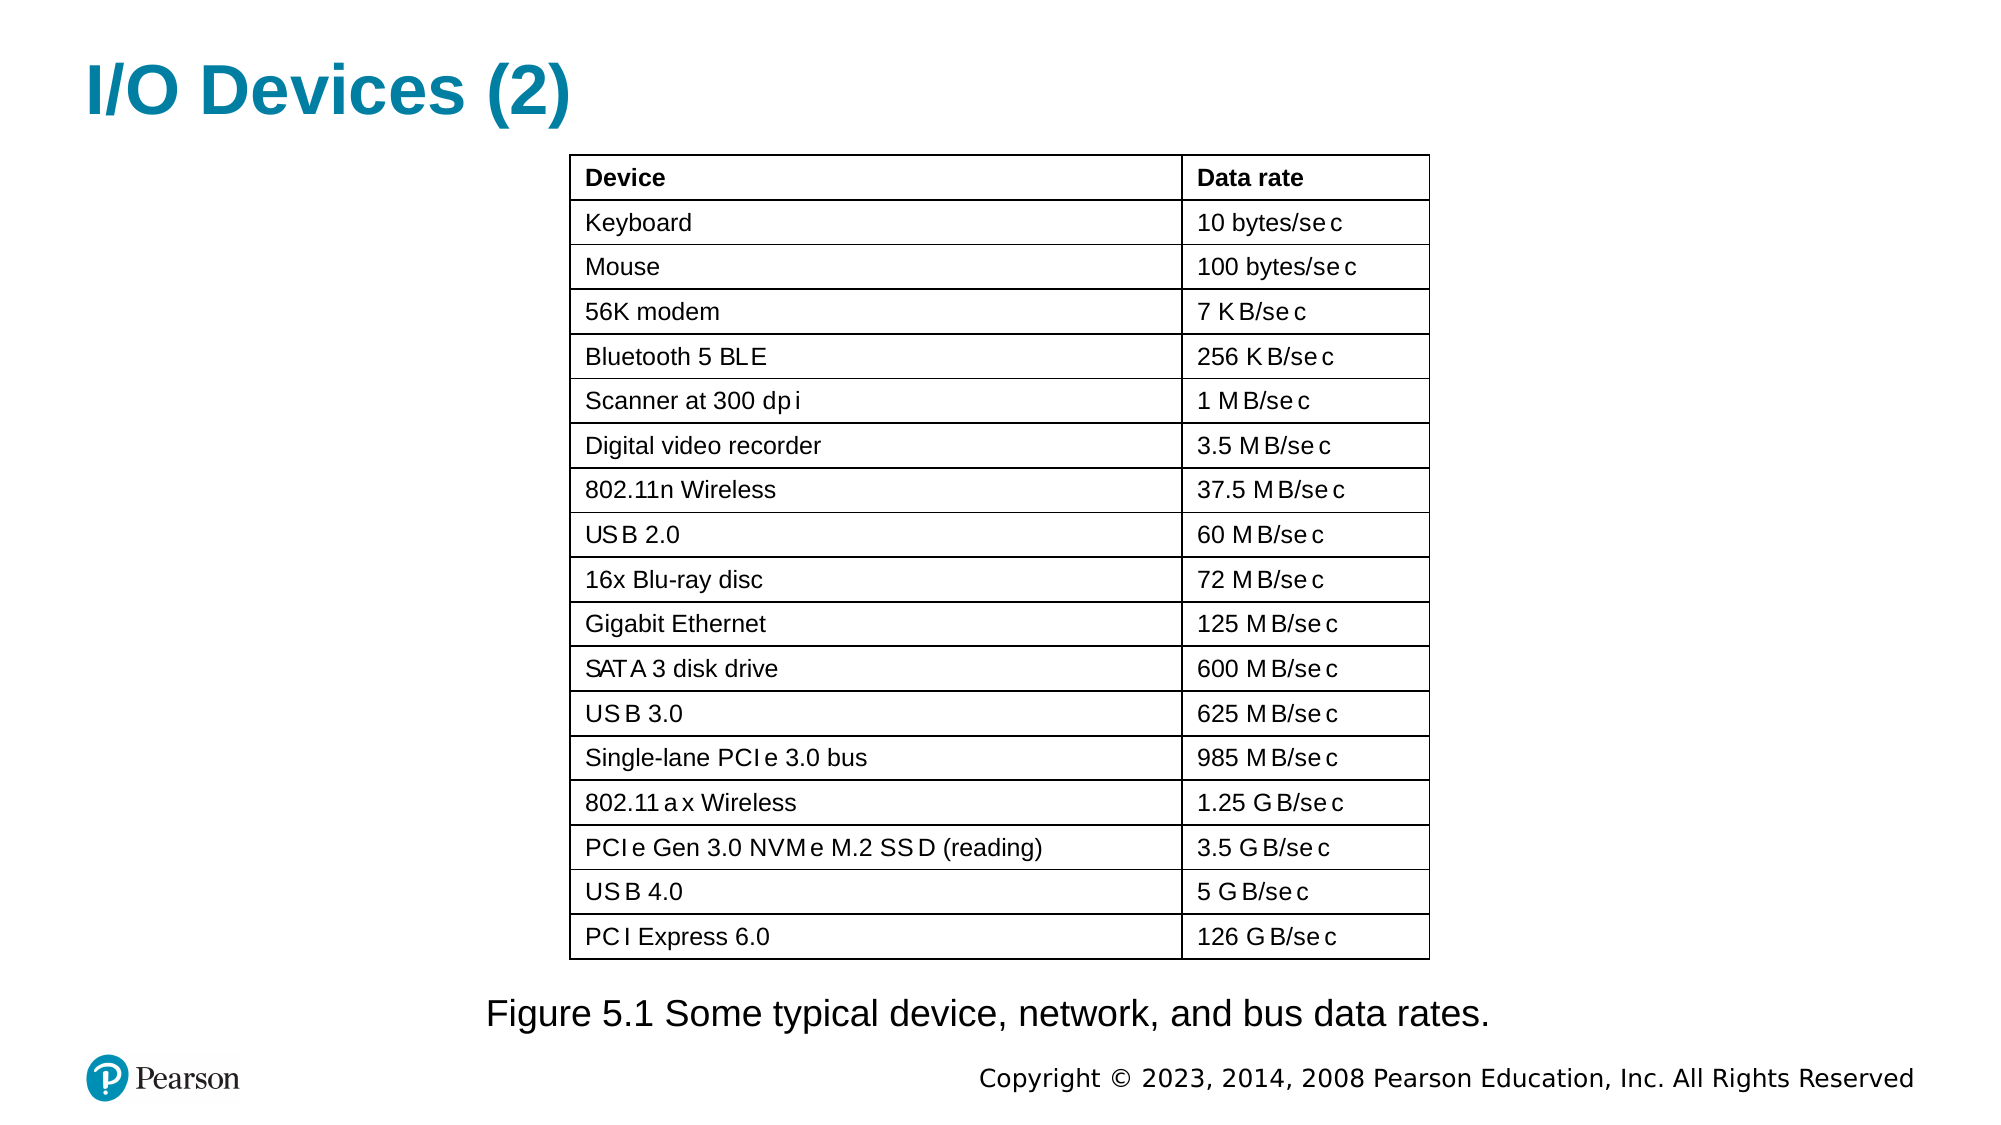

# I/O Devices (2)
| Device | Data rate |
| --- | --- |
| Keyboard | 10 bytes/s e c |
| Mouse | 100 bytes/s e c |
| 56K modem | 7 K B/s e c |
| Bluetooth 5 B L E | 256 K B/s e c |
| Scanner at 300 d p i | 1 M B/s e c |
| Digital video recorder | 3.5 M B/s e c |
| 802.11n Wireless | 37.5 M B/s e c |
| U S B 2.0 | 60 M B/s e c |
| 16x Blu-ray disc | 72 M B/s e c |
| Gigabit Ethernet | 125 M B/s e c |
| S A T A 3 disk drive | 600 M B/s e c |
| U S B 3.0 | 625 M B/s e c |
| Single-lane P C I e 3.0 bus | 985 M B/s e c |
| 802.11 a x Wireless | 1.25 G B/s e c |
| P C I e Gen 3.0 N V M e M.2 S S D (reading) | 3.5 G B/s e c |
| U S B 4.0 | 5 G B/s e c |
| P C I Express 6.0 | 126 G B/s e c |
Figure 5.1 Some typical device, network, and bus data rates.